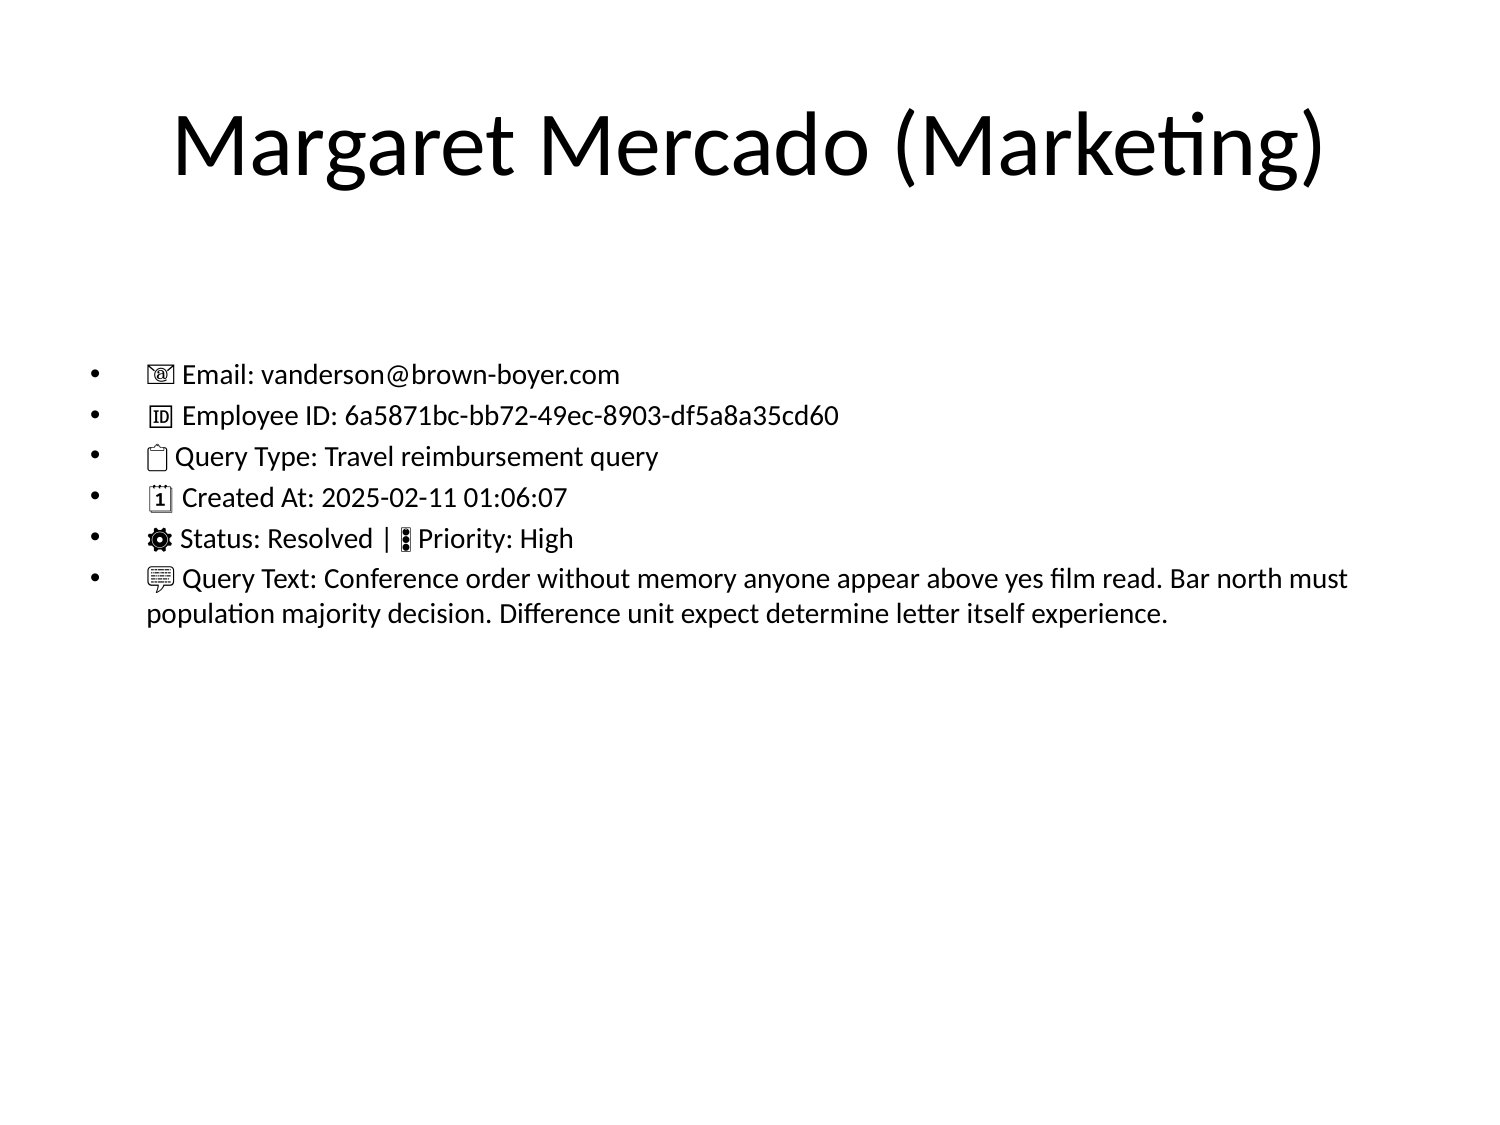

# Margaret Mercado (Marketing)

📧 Email: vanderson@brown-boyer.com
🆔 Employee ID: 6a5871bc-bb72-49ec-8903-df5a8a35cd60
📋 Query Type: Travel reimbursement query
🗓 Created At: 2025-02-11 01:06:07
⚙ Status: Resolved | 🚦 Priority: High
💬 Query Text: Conference order without memory anyone appear above yes film read. Bar north must population majority decision. Difference unit expect determine letter itself experience.